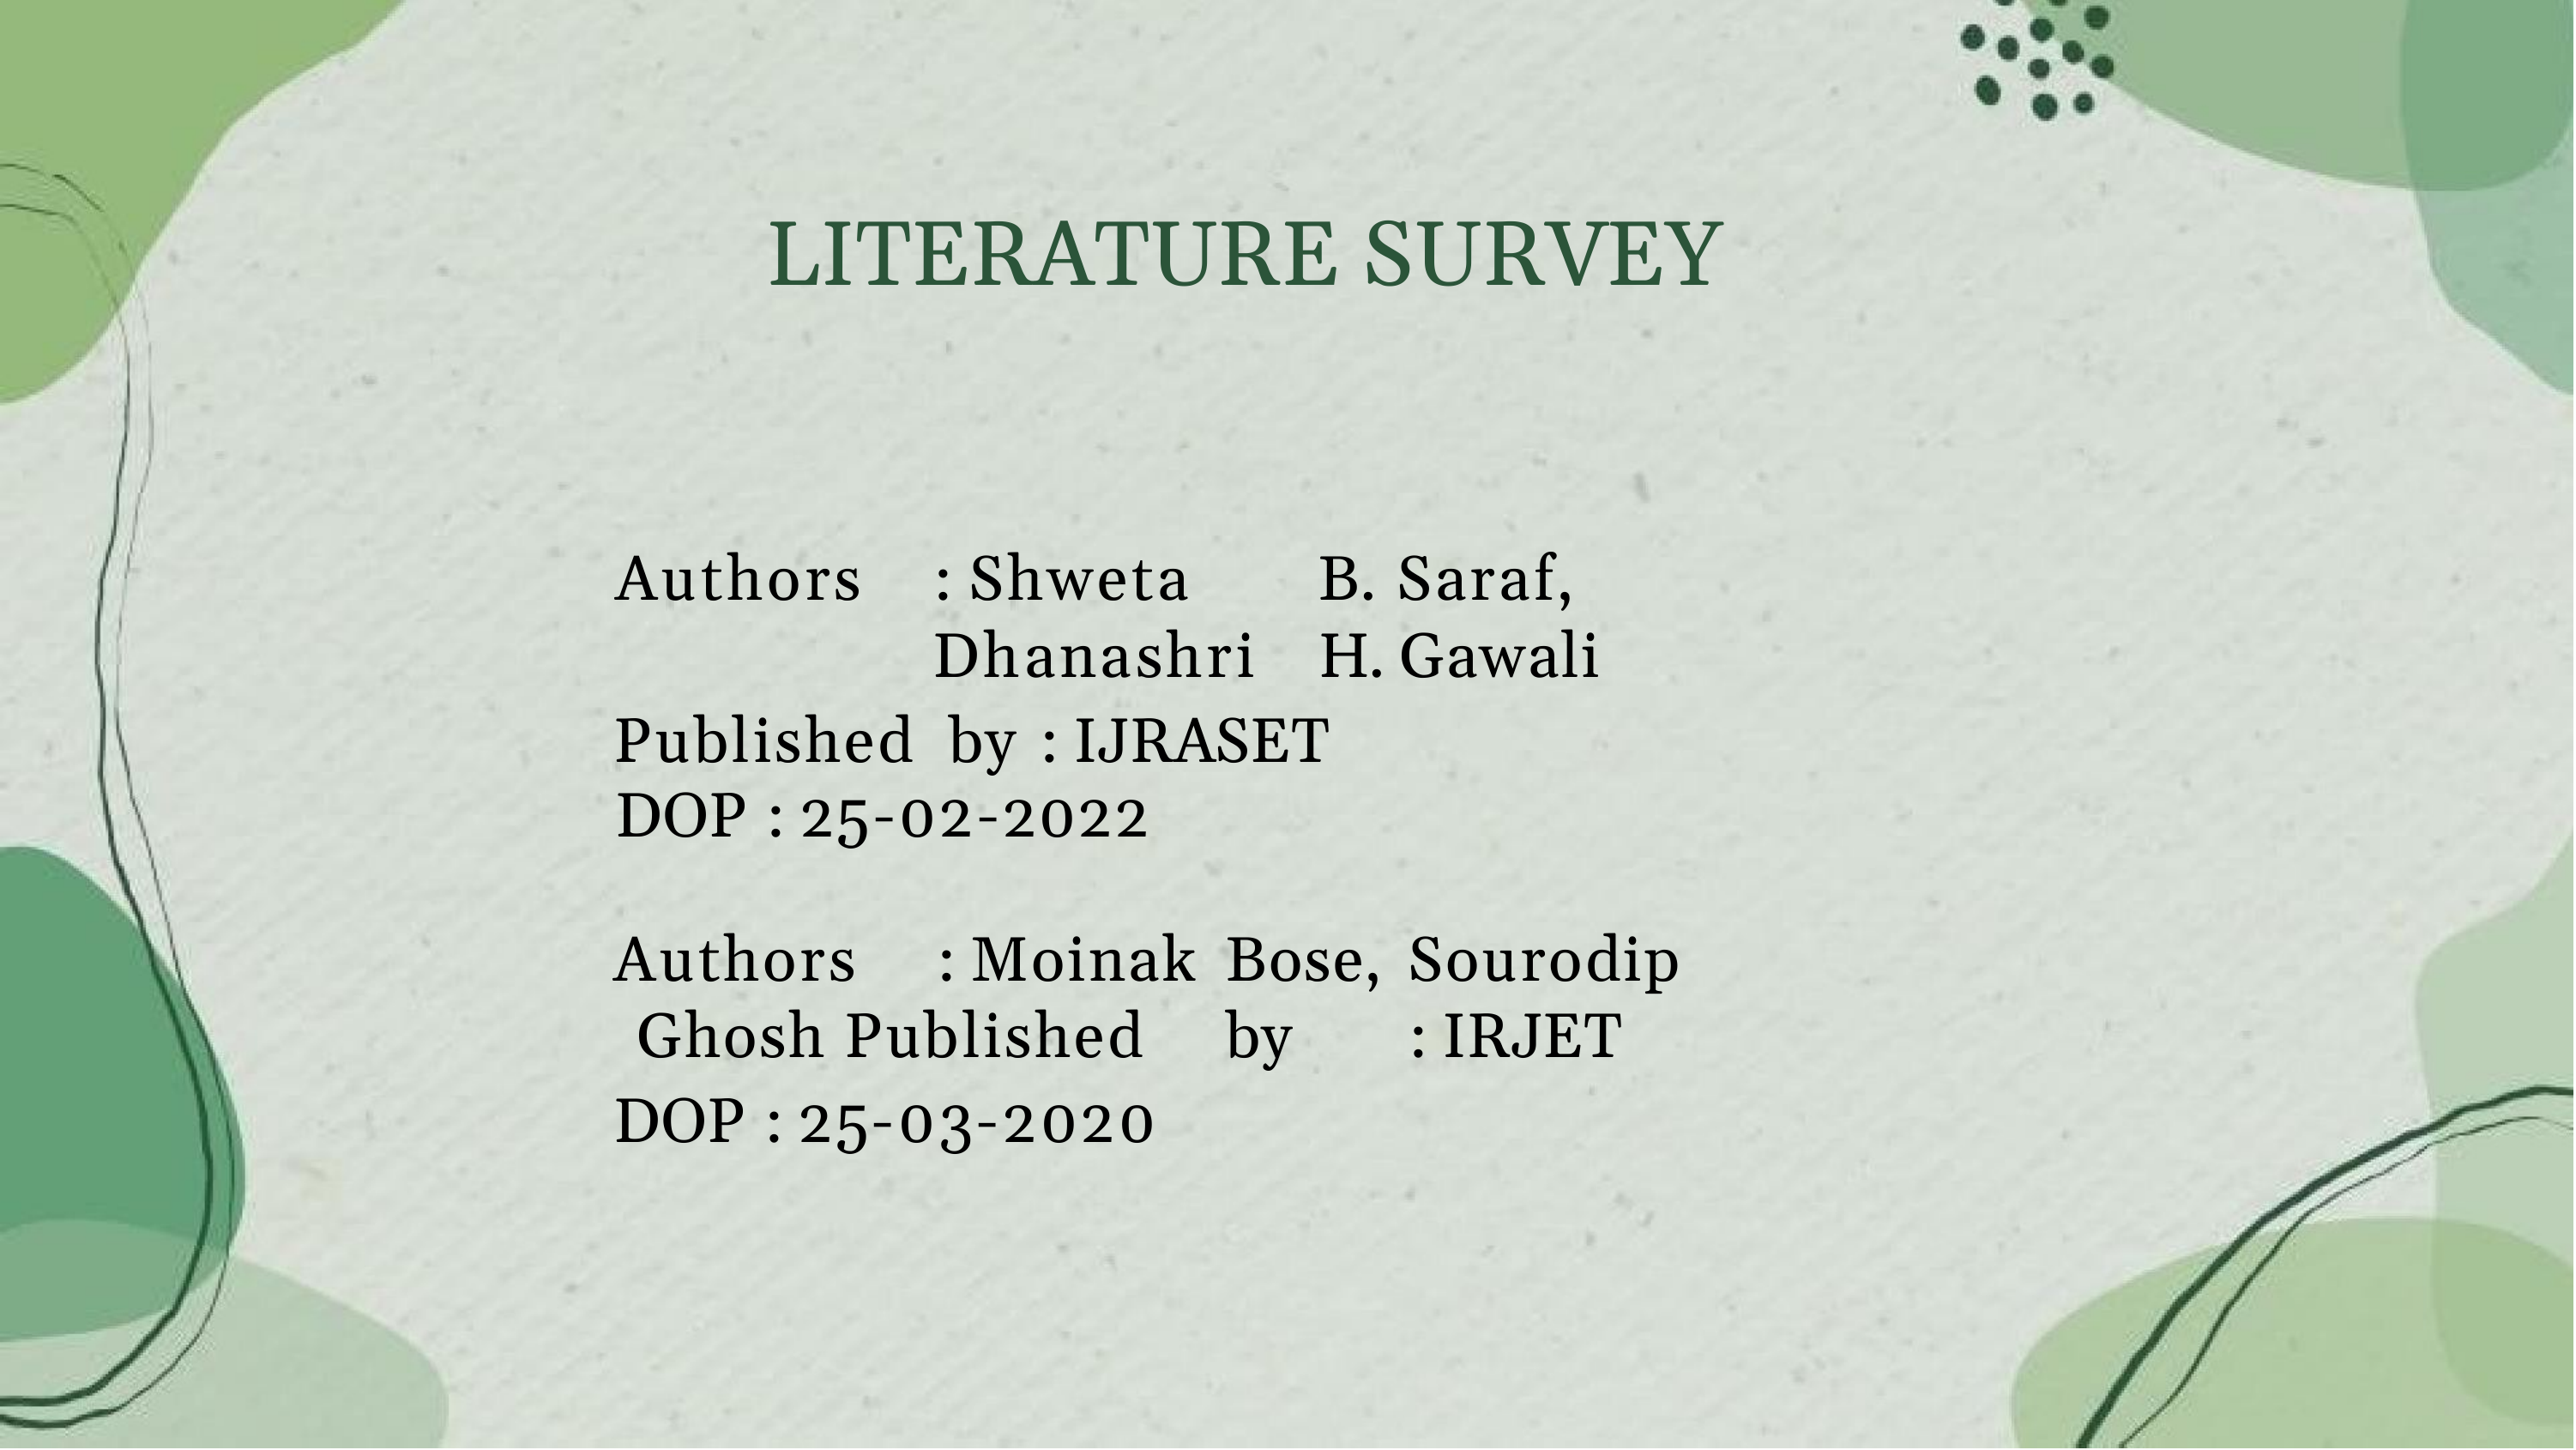

# LITERATURE SURVEY
Authors	: Shweta	B. Saraf,	Dhanashri	H. Gawali
Published	by : IJRASET DOP : 25-02-2022
Authors	: Moinak	Bose,	Sourodip	Ghosh Published	by	: IRJET
DOP : 25-03-2020